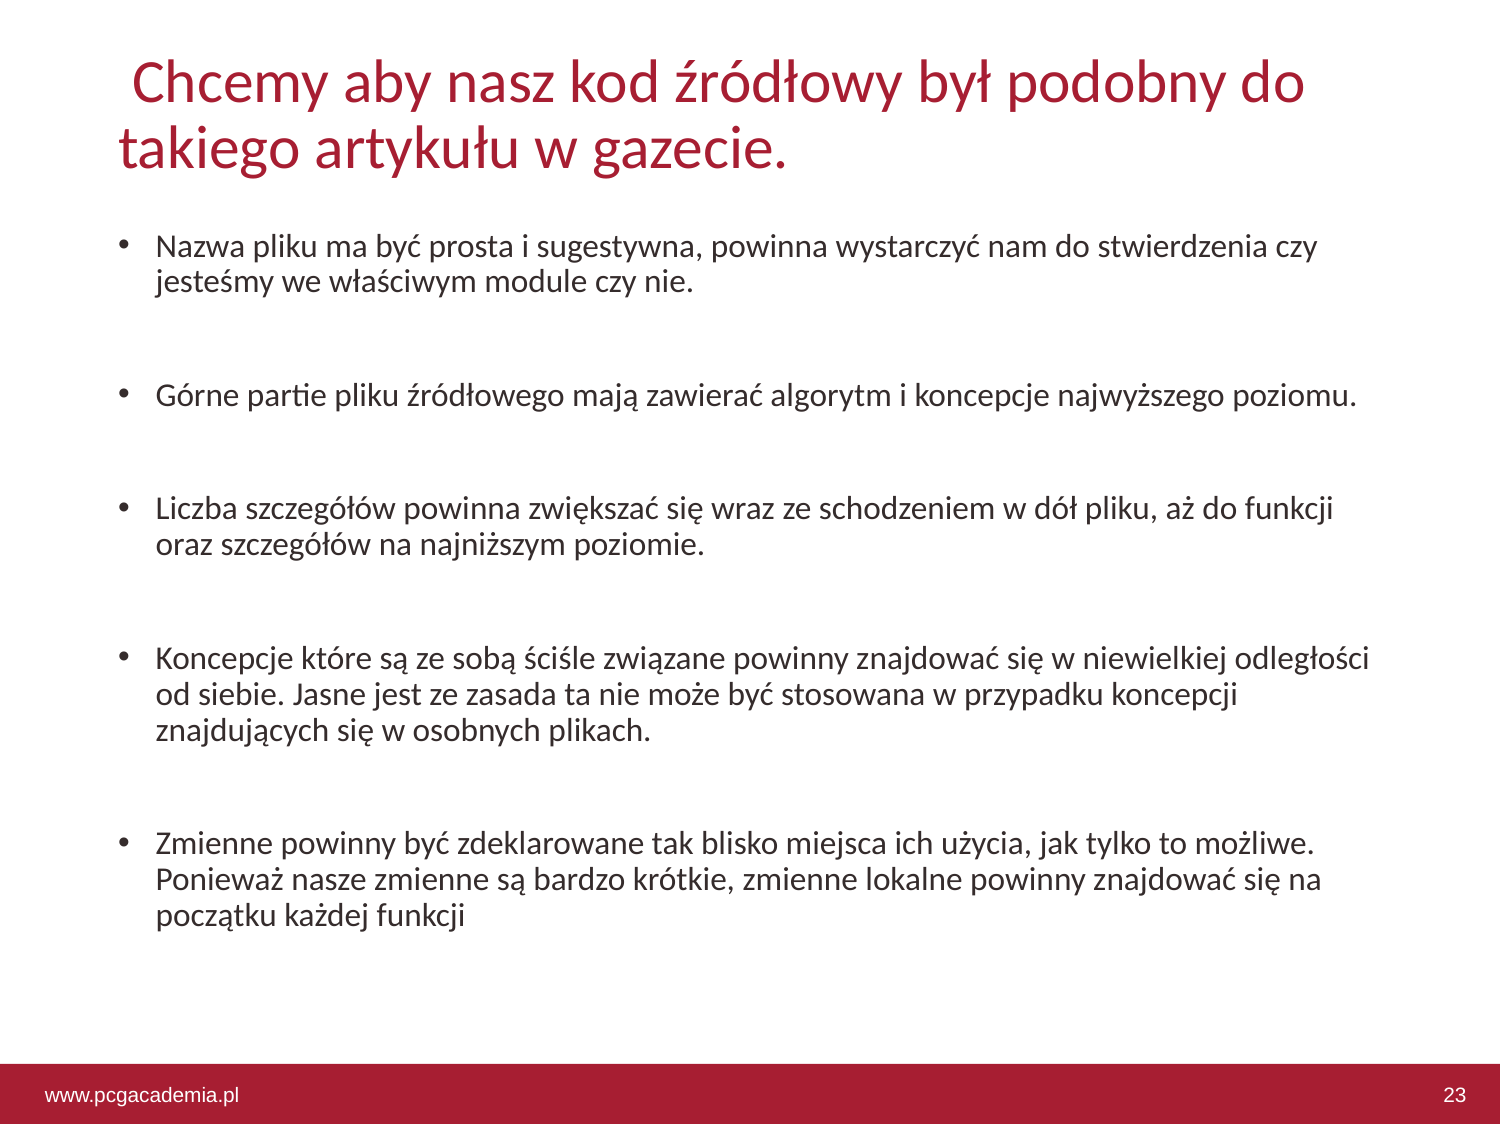

# Chcemy aby nasz kod źródłowy był podobny do takiego artykułu w gazecie.
Nazwa pliku ma być prosta i sugestywna, powinna wystarczyć nam do stwierdzenia czy jesteśmy we właściwym module czy nie.

Górne partie pliku źródłowego mają zawierać algorytm i koncepcje najwyższego poziomu.

Liczba szczegółów powinna zwiększać się wraz ze schodzeniem w dół pliku, aż do funkcji oraz szczegółów na najniższym poziomie.

Koncepcje które są ze sobą ściśle związane powinny znajdować się w niewielkiej odległości od siebie. Jasne jest ze zasada ta nie może być stosowana w przypadku koncepcji znajdujących się w osobnych plikach.

Zmienne powinny być zdeklarowane tak blisko miejsca ich użycia, jak tylko to możliwe. Ponieważ nasze zmienne są bardzo krótkie, zmienne lokalne powinny znajdować się na początku każdej funkcji

www.pcgacademia.pl

23